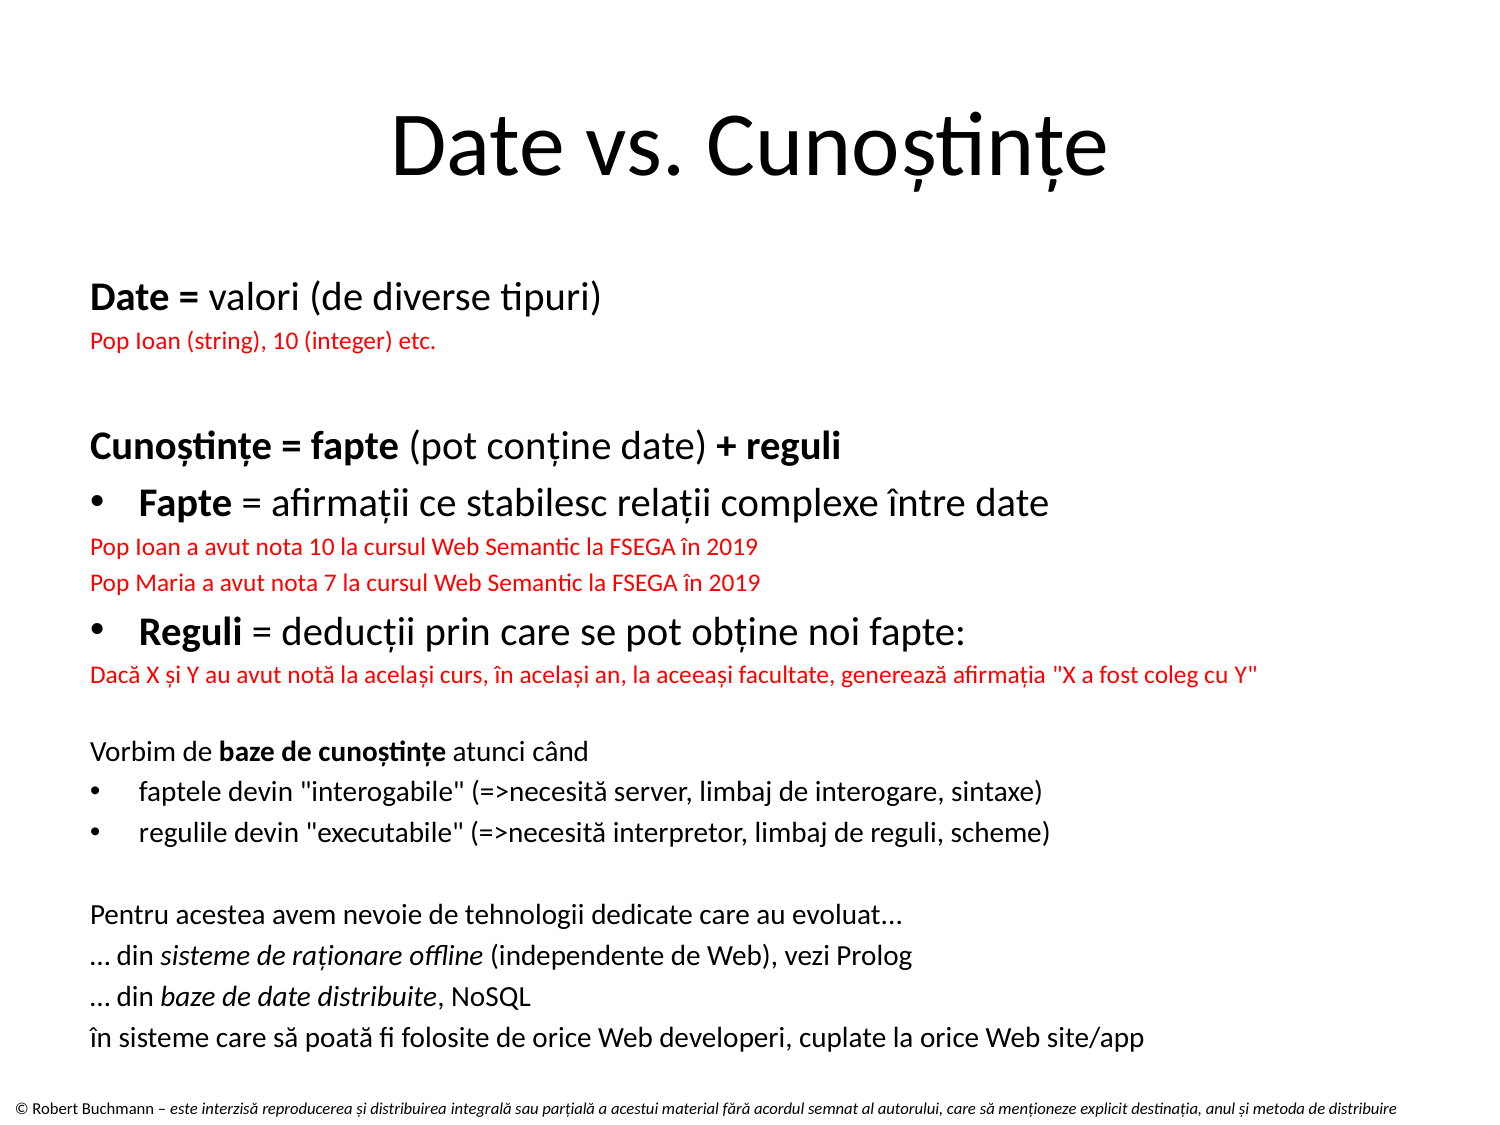

# Date vs. Cunoștințe
Date = valori (de diverse tipuri)
Pop Ioan (string), 10 (integer) etc.

Cunoștințe = fapte (pot conține date) + reguli
Fapte = afirmații ce stabilesc relații complexe între date
Pop Ioan a avut nota 10 la cursul Web Semantic la FSEGA în 2019
Pop Maria a avut nota 7 la cursul Web Semantic la FSEGA în 2019
Reguli = deducții prin care se pot obține noi fapte:
Dacă X și Y au avut notă la același curs, în același an, la aceeași facultate, generează afirmația "X a fost coleg cu Y"

Vorbim de baze de cunoștințe atunci când
faptele devin "interogabile" (=>necesită server, limbaj de interogare, sintaxe)
regulile devin "executabile" (=>necesită interpretor, limbaj de reguli, scheme)

Pentru acestea avem nevoie de tehnologii dedicate care au evoluat...
… din sisteme de raționare offline (independente de Web), vezi Prolog
… din baze de date distribuite, NoSQL
în sisteme care să poată fi folosite de orice Web developeri, cuplate la orice Web site/app